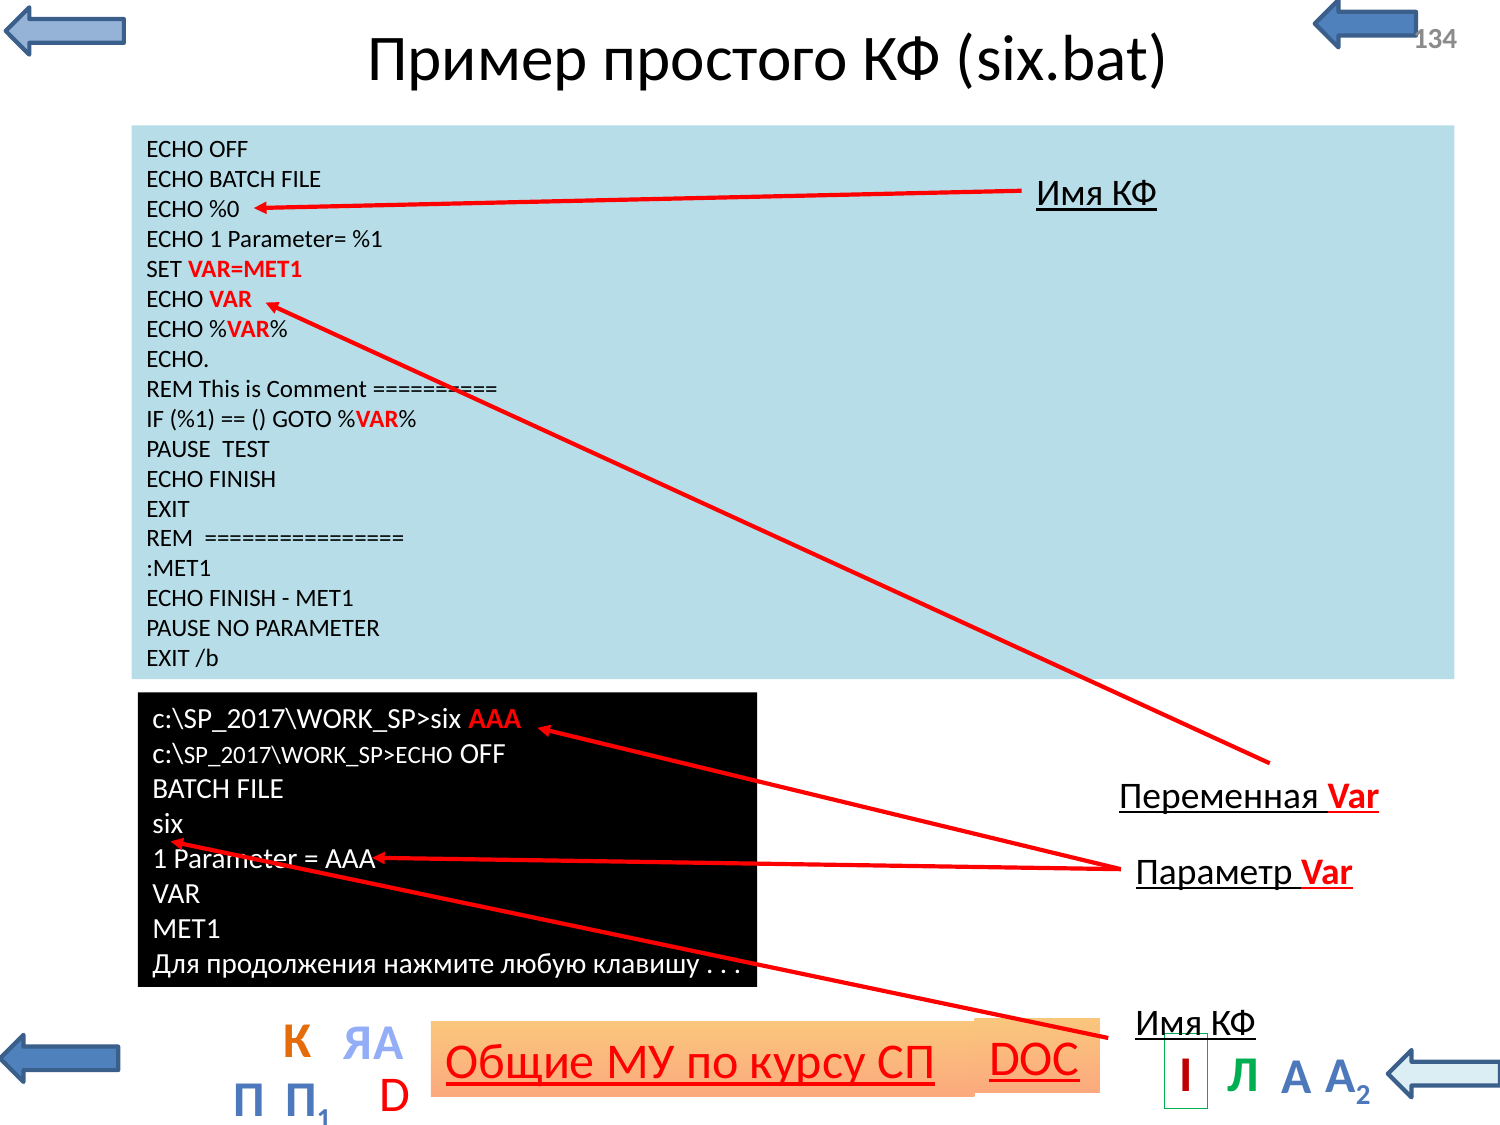

# Пример простого КФ (six.bat)
134
ECHO OFF
ECHO BATCH FILE
ECHO %0
ECHO 1 Parameter= %1
SET VAR=MET1
ECHO VAR
ECHO %VAR%
ECHO.
REM This is Comment ==========
IF (%1) == () GOTO %VAR%
PAUSE  TEST
ECHO FINISH
EXIT
REM  ================
:MET1
ECHO FINISH - MET1
PAUSE NO PARAMETER
EXIT /b
Имя КФ
c:\SP_2017\WORK_SP>six AAA
c:\SP_2017\WORK_SP>ECHO OFF
BATCH FILE
six
1 Parameter = AAA
VAR
MET1
Для продолжения нажмите любую клавишу . . .
Переменная Var
Параметр Var
Имя КФ